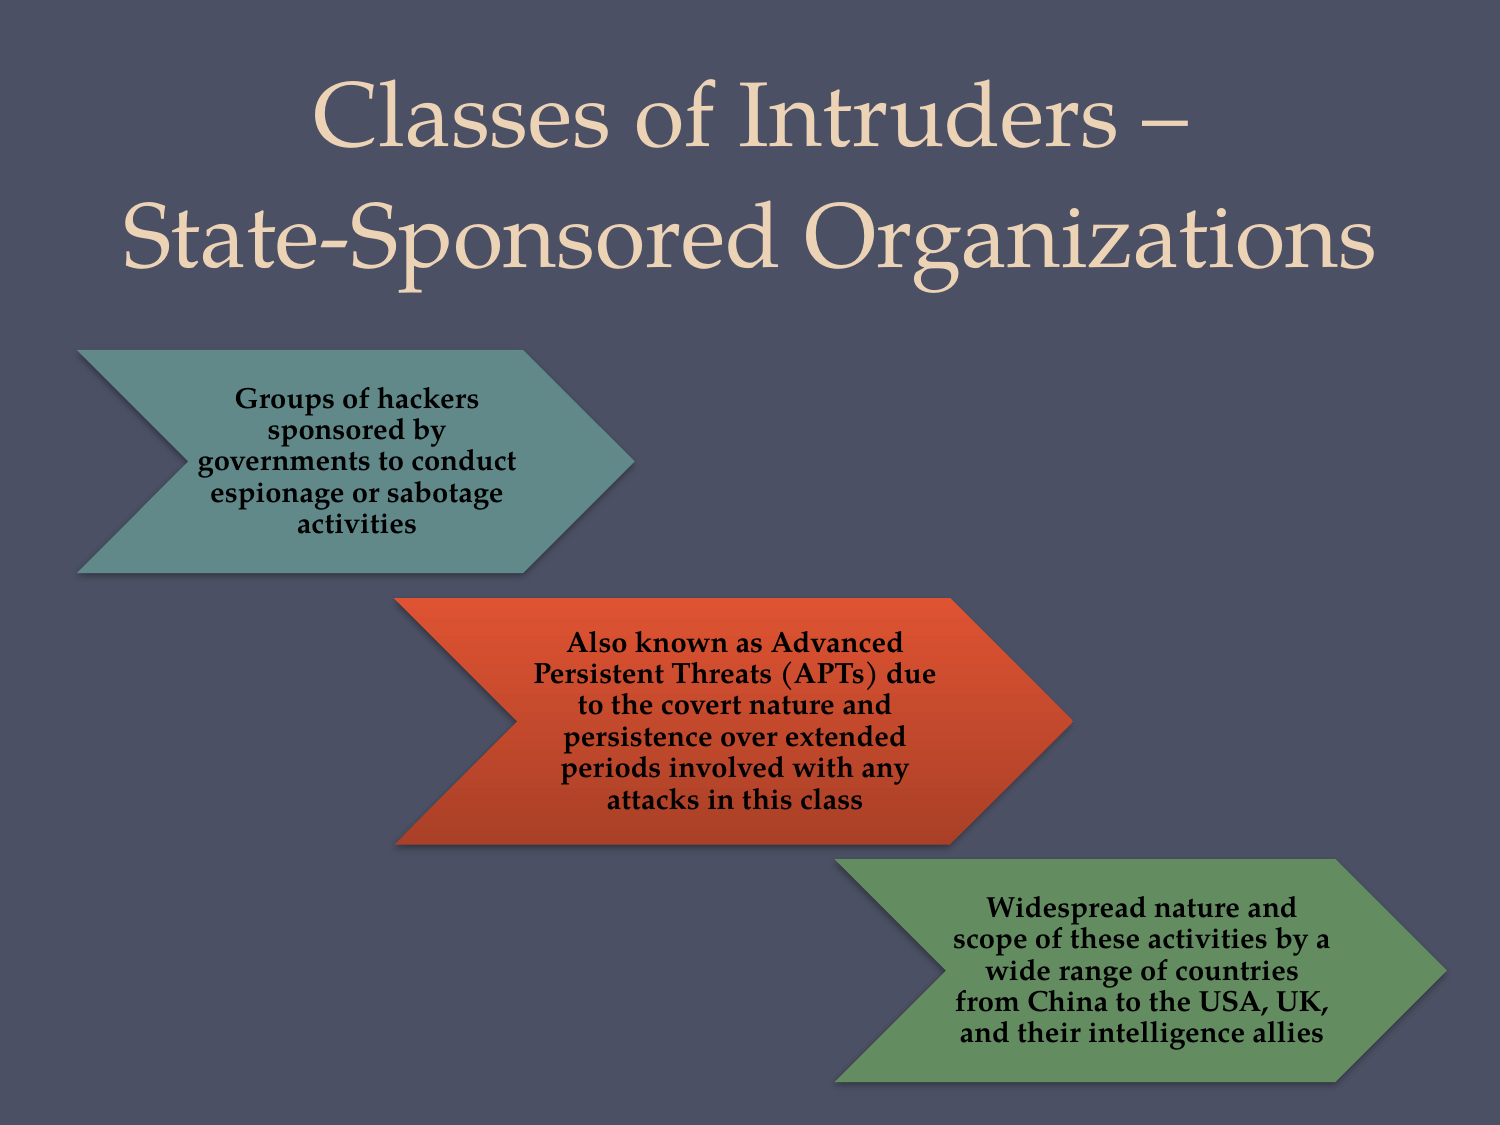

# Classes of Intruders – State-Sponsored Organizations
Groups of hackers sponsored by governments to conduct espionage or sabotage activities
Also known as Advanced Persistent Threats (APTs) due to the covert nature and persistence over extended periods involved with any attacks in this class
Widespread nature and scope of these activities by a wide range of countries from China to the USA, UK, and their intelligence allies